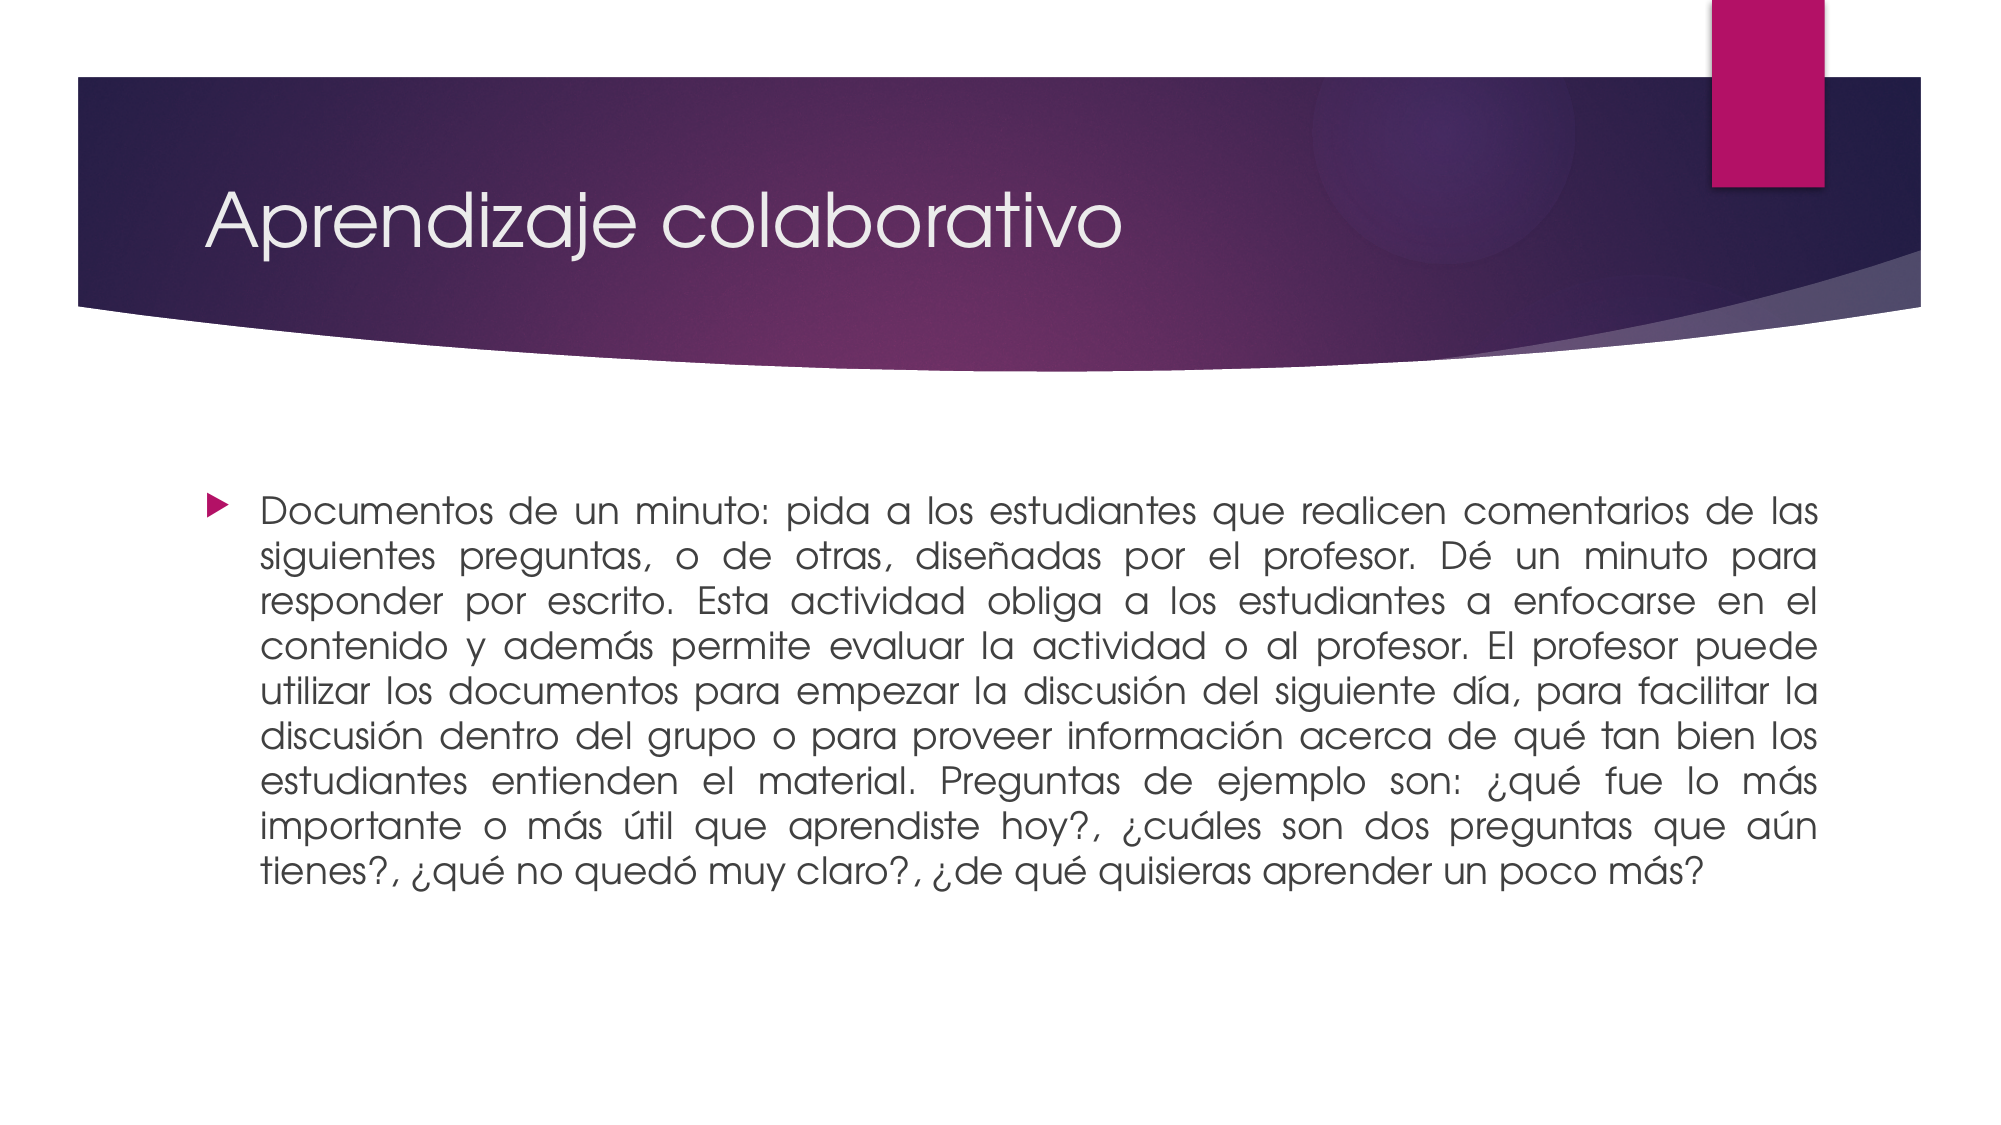

# Aprendizaje colaborativo
Documentos de un minuto: pida a los estudiantes que realicen comentarios de las siguientes preguntas, o de otras, diseñadas por el profesor. Dé un minuto para responder por escrito. Esta actividad obliga a los estudiantes a enfocarse en el contenido y además permite evaluar la actividad o al profesor. El profesor puede utilizar los documentos para empezar la discusión del siguiente día, para facilitar la discusión dentro del grupo o para proveer información acerca de qué tan bien los estudiantes entienden el material. Preguntas de ejemplo son: ¿qué fue lo más importante o más útil que aprendiste hoy?, ¿cuáles son dos preguntas que aún tienes?, ¿qué no quedó muy claro?, ¿de qué quisieras aprender un poco más?